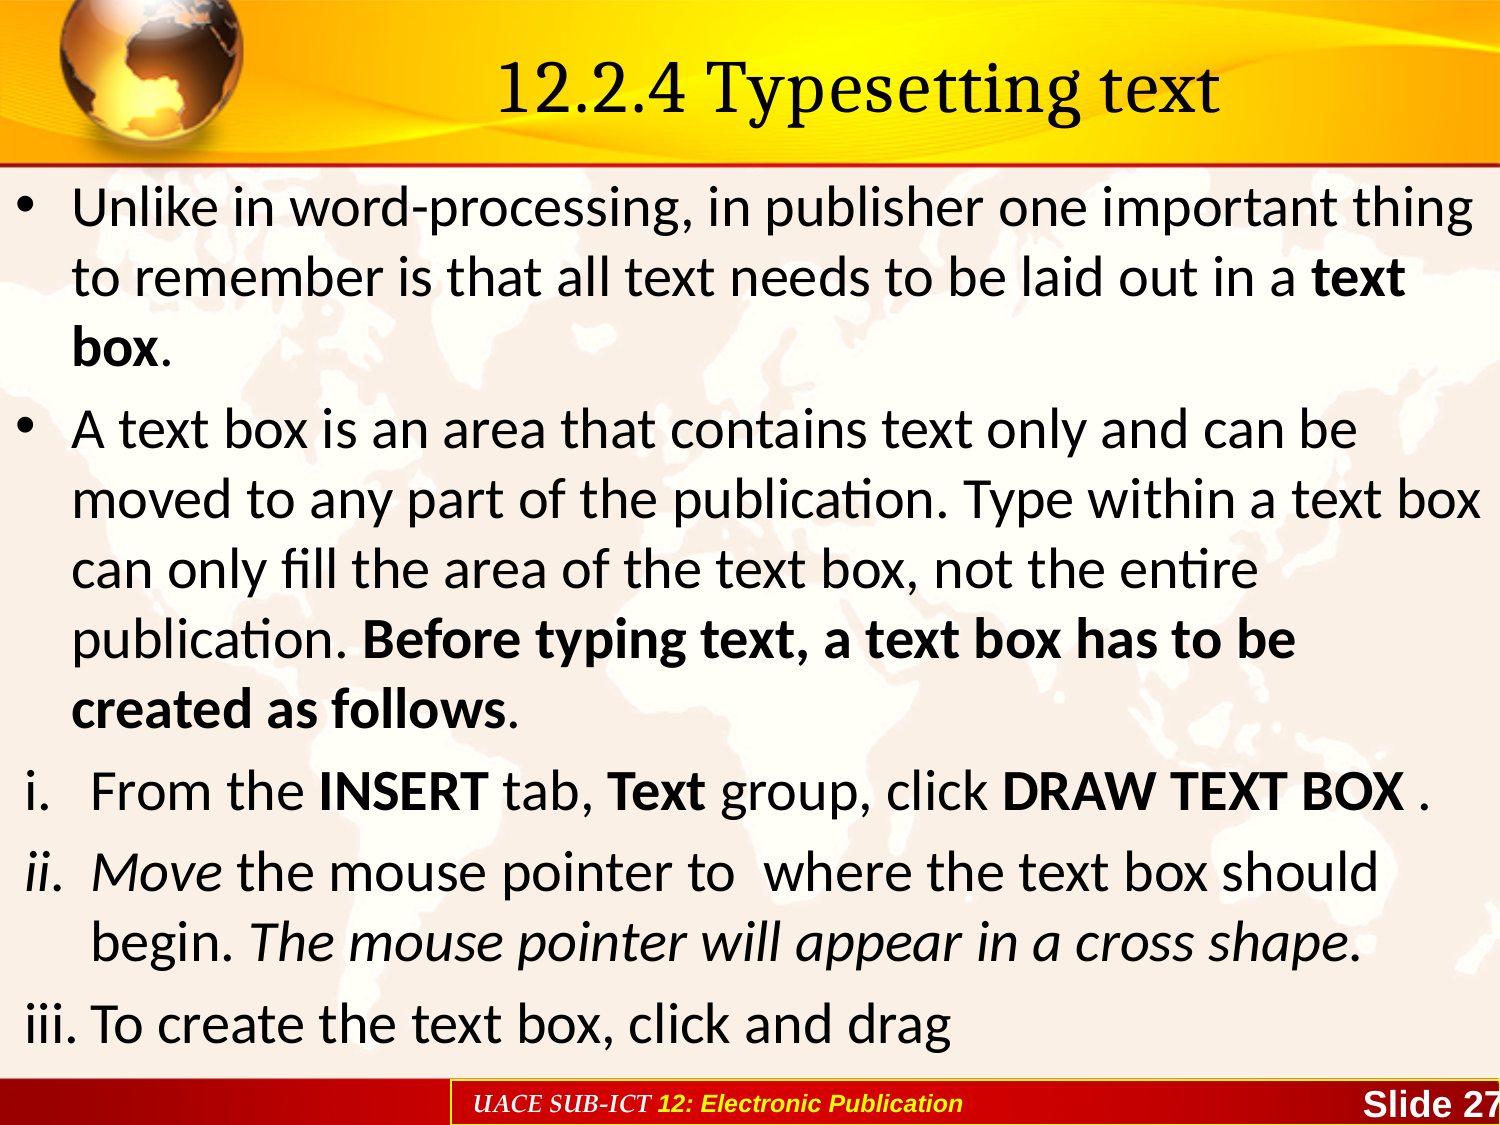

# 12.2.4 Typesetting text
Unlike in word-processing, in publisher one important thing to remember is that all text needs to be laid out in a text box.
A text box is an area that contains text only and can be moved to any part of the publication. Type within a text box can only fill the area of the text box, not the entire publication. Before typing text, a text box has to be created as follows.
From the INSERT tab, Text group, click DRAW TEXT BOX .
Move the mouse pointer to  where the text box should begin. The mouse pointer will appear in a cross shape.
To create the text box, click and drag